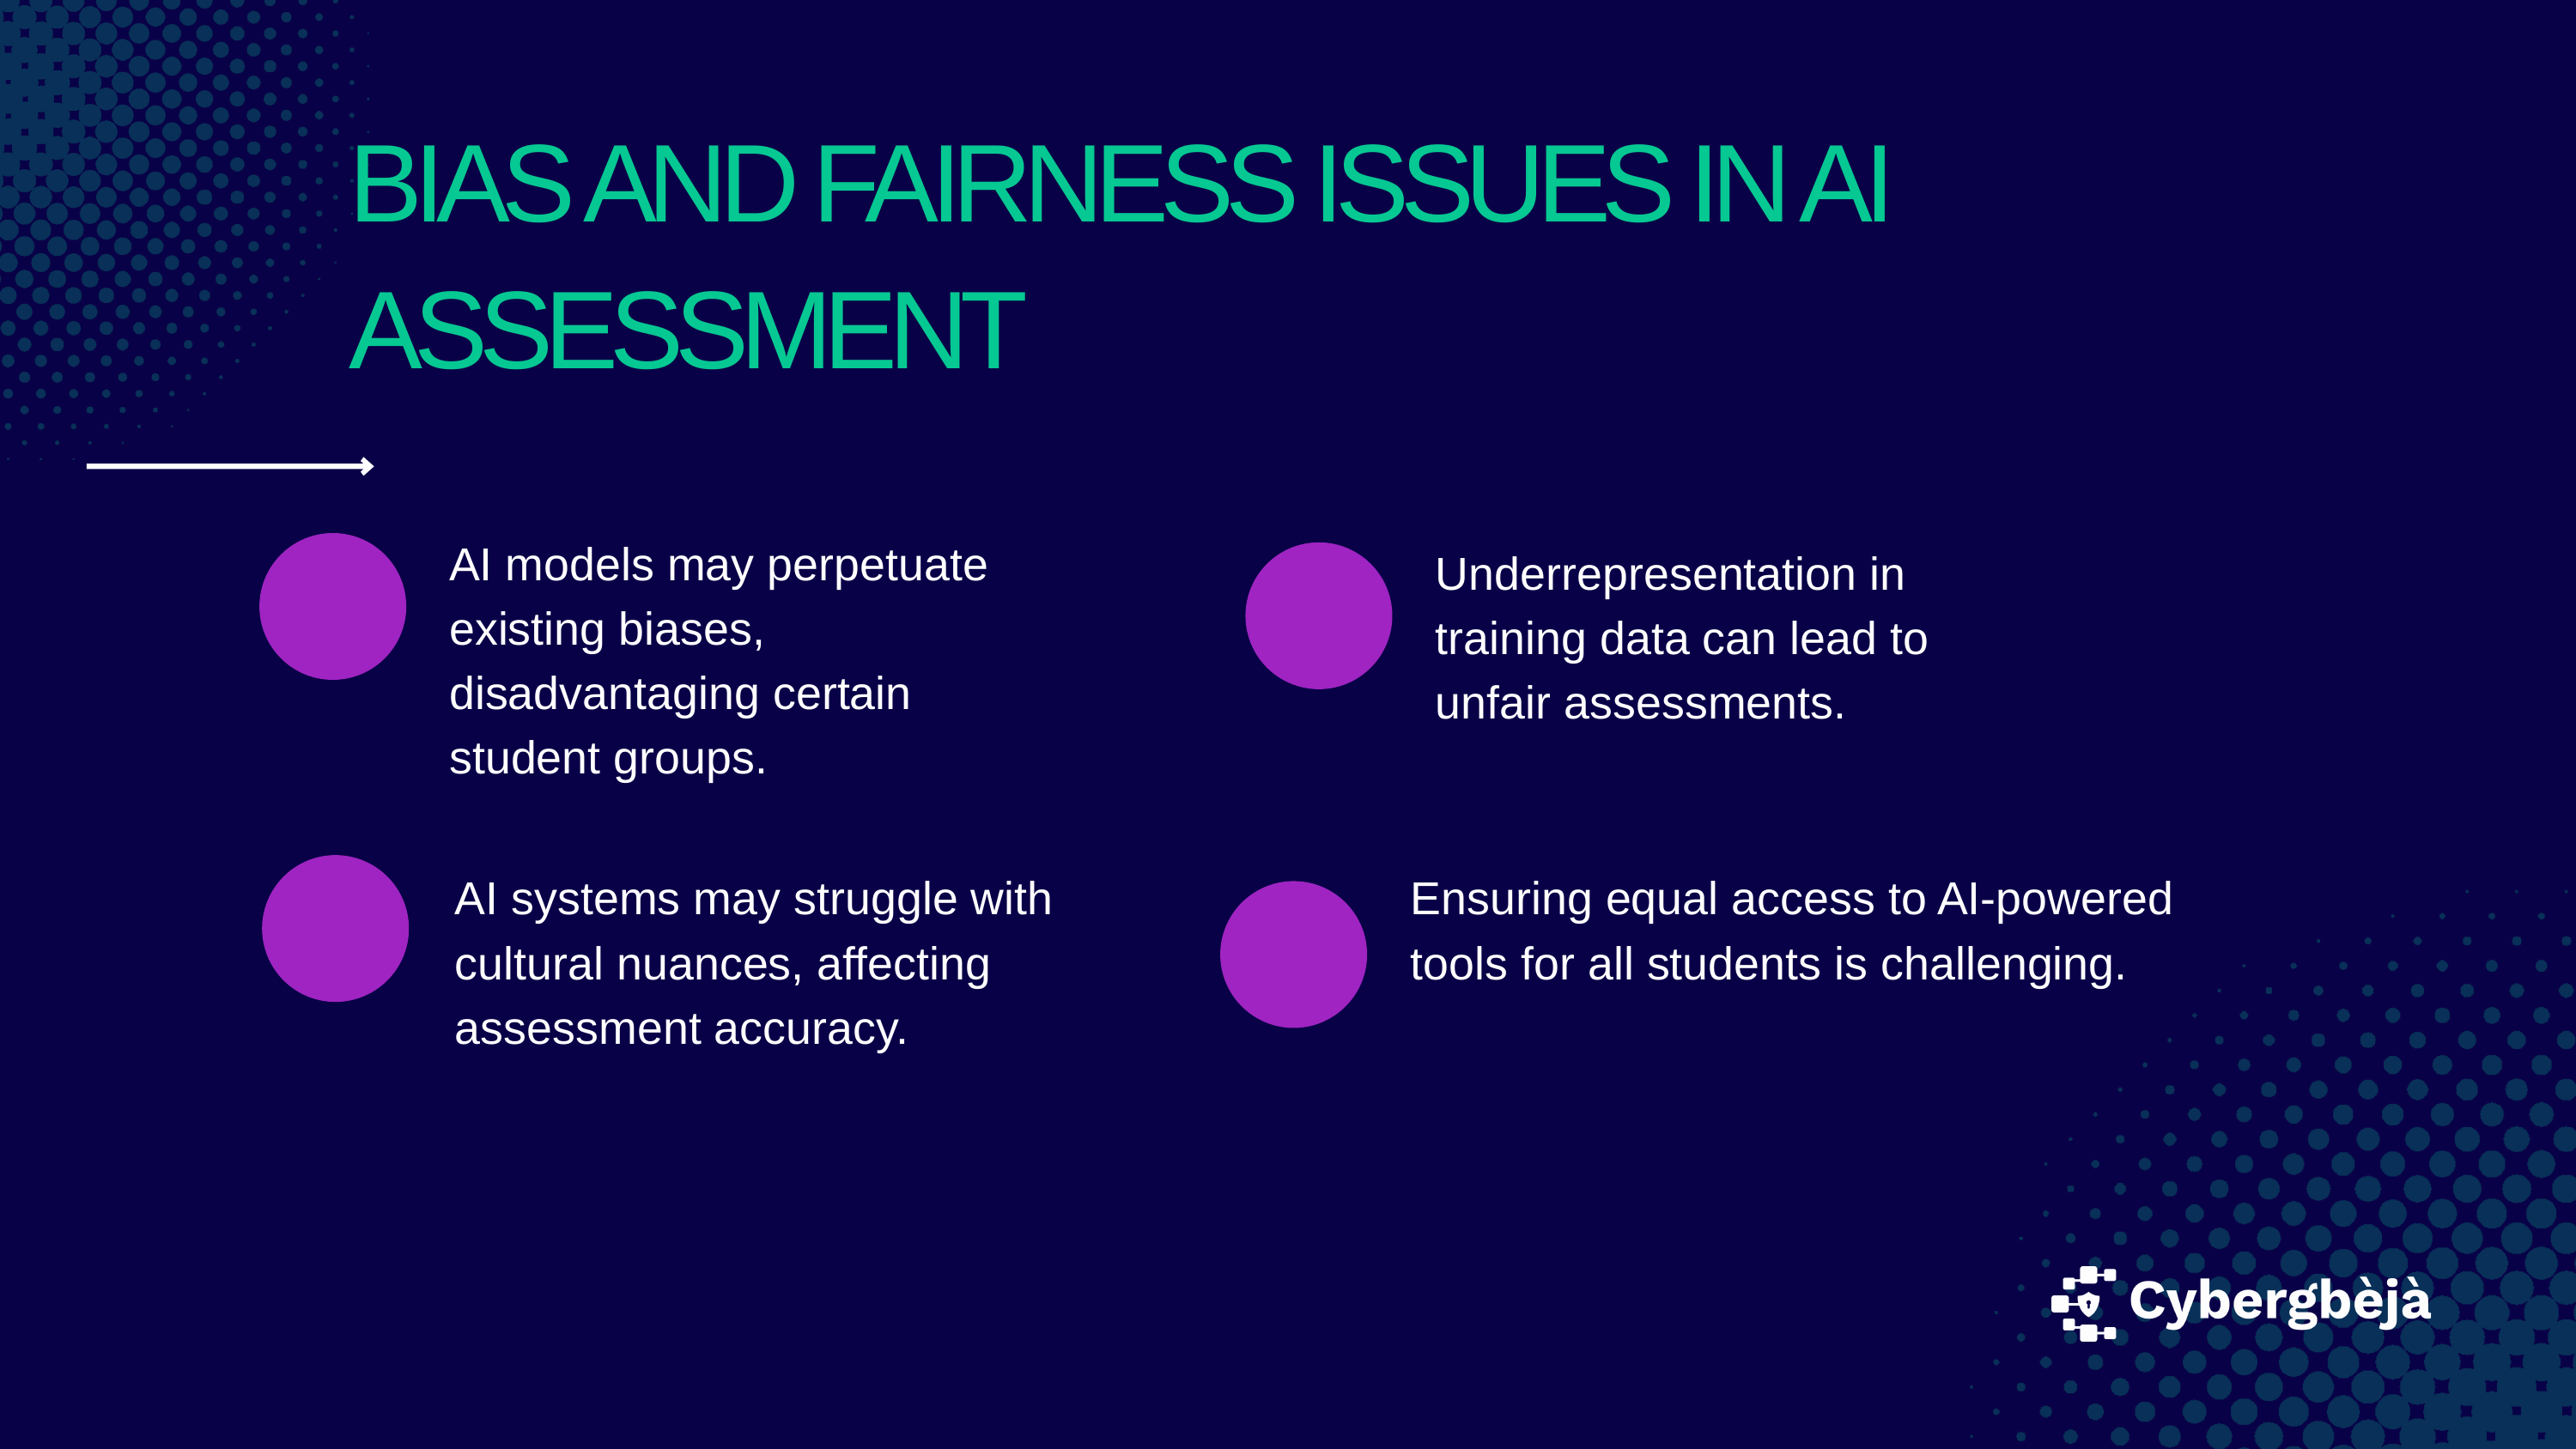

BIAS AND FAIRNESS ISSUES IN AI ASSESSMENT

AI models may perpetuate existing biases, disadvantaging certain student groups.

Underrepresentation in training data can lead to unfair assessments.

AI systems may struggle with cultural nuances, affecting assessment accuracy.

Ensuring equal access to AI-powered tools for all students is challenging.